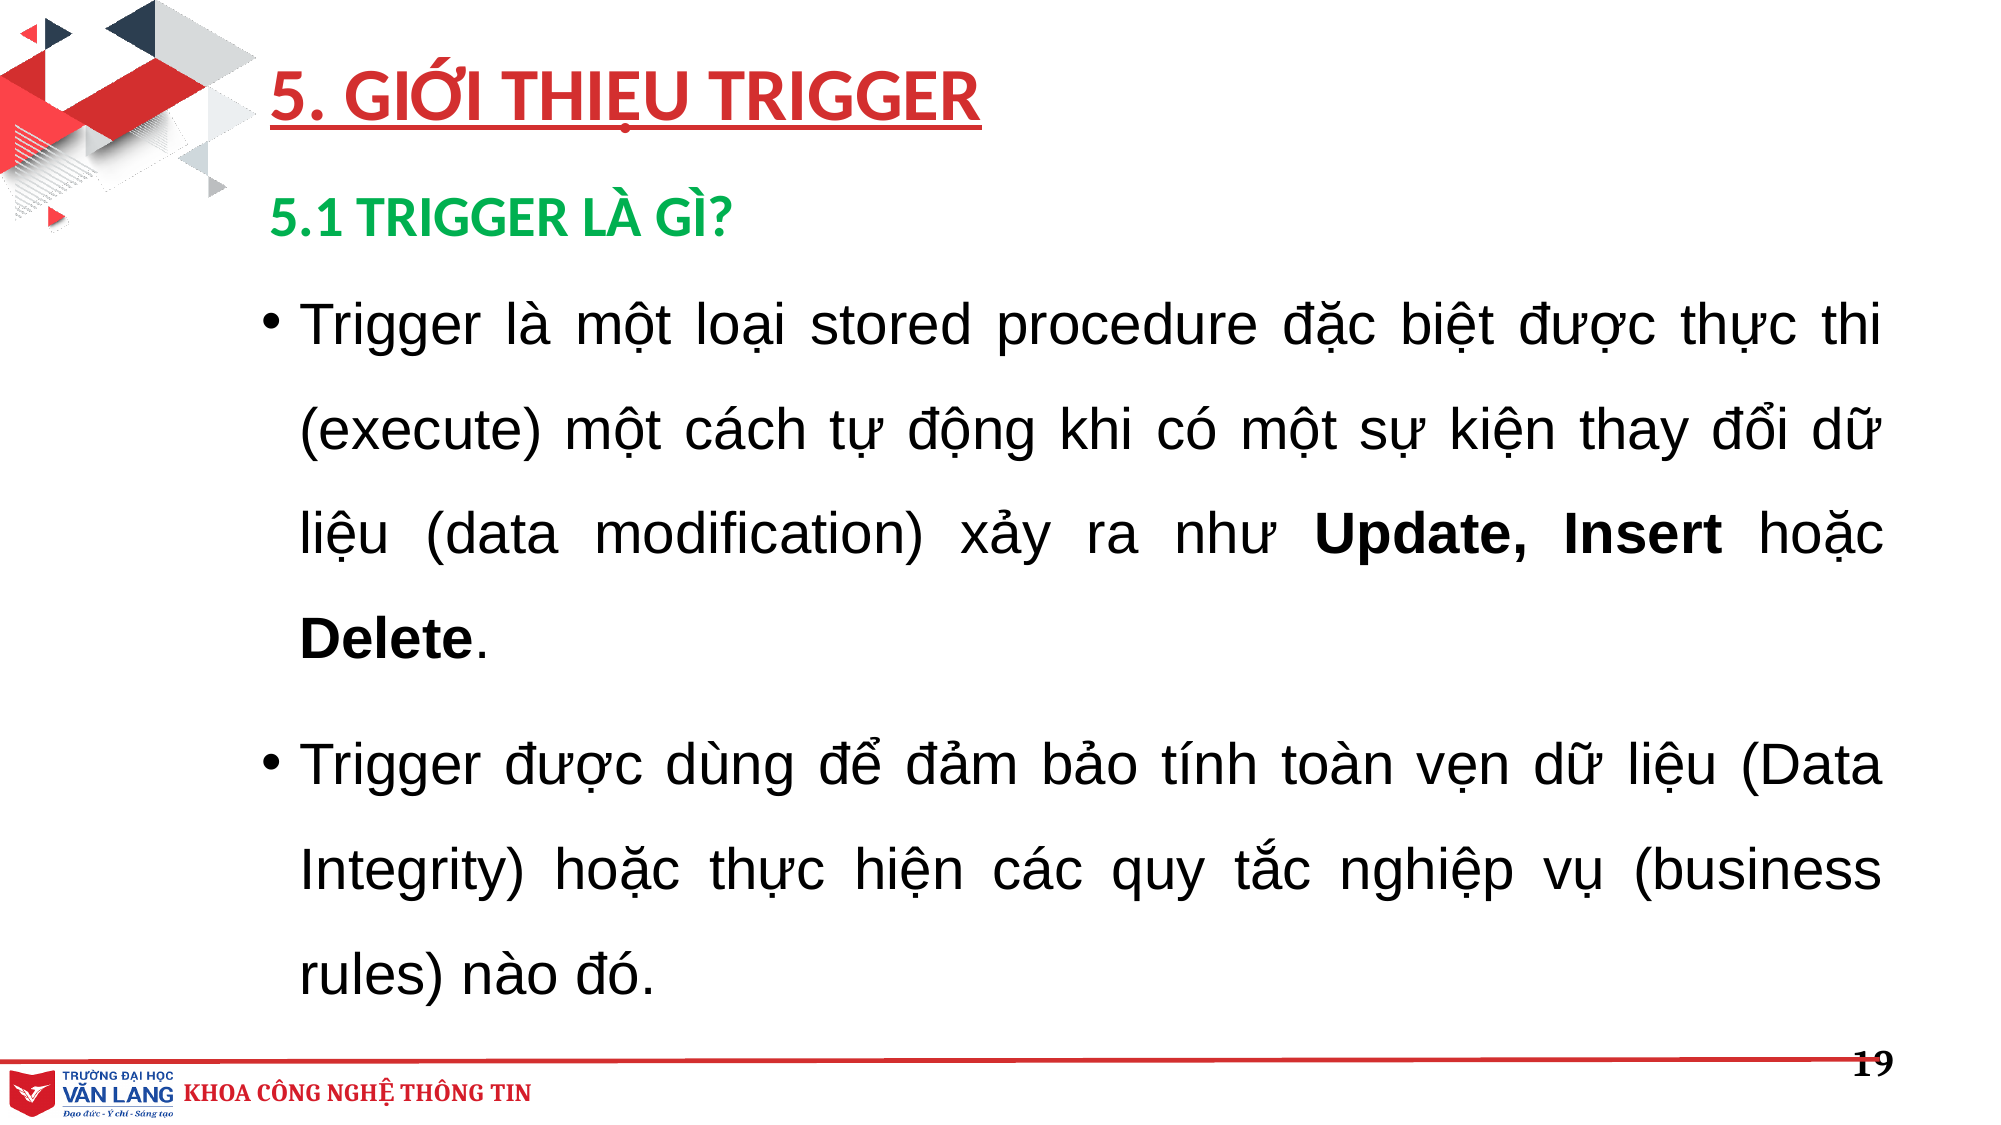

5. GIỚI THIỆU TRIGGER

5.1 TRIGGER LÀ GÌ?

Trigger là một loại stored procedure đặc biệt được thực thi (execute) một cách tự động khi có một sự kiện thay đổi dữ liệu (data modification) xảy ra như Update, Insert hoặc Delete.
Trigger được dùng để đảm bảo tính toàn vẹn dữ liệu (Data Integrity) hoặc thực hiện các quy tắc nghiệp vụ (business rules) nào đó.